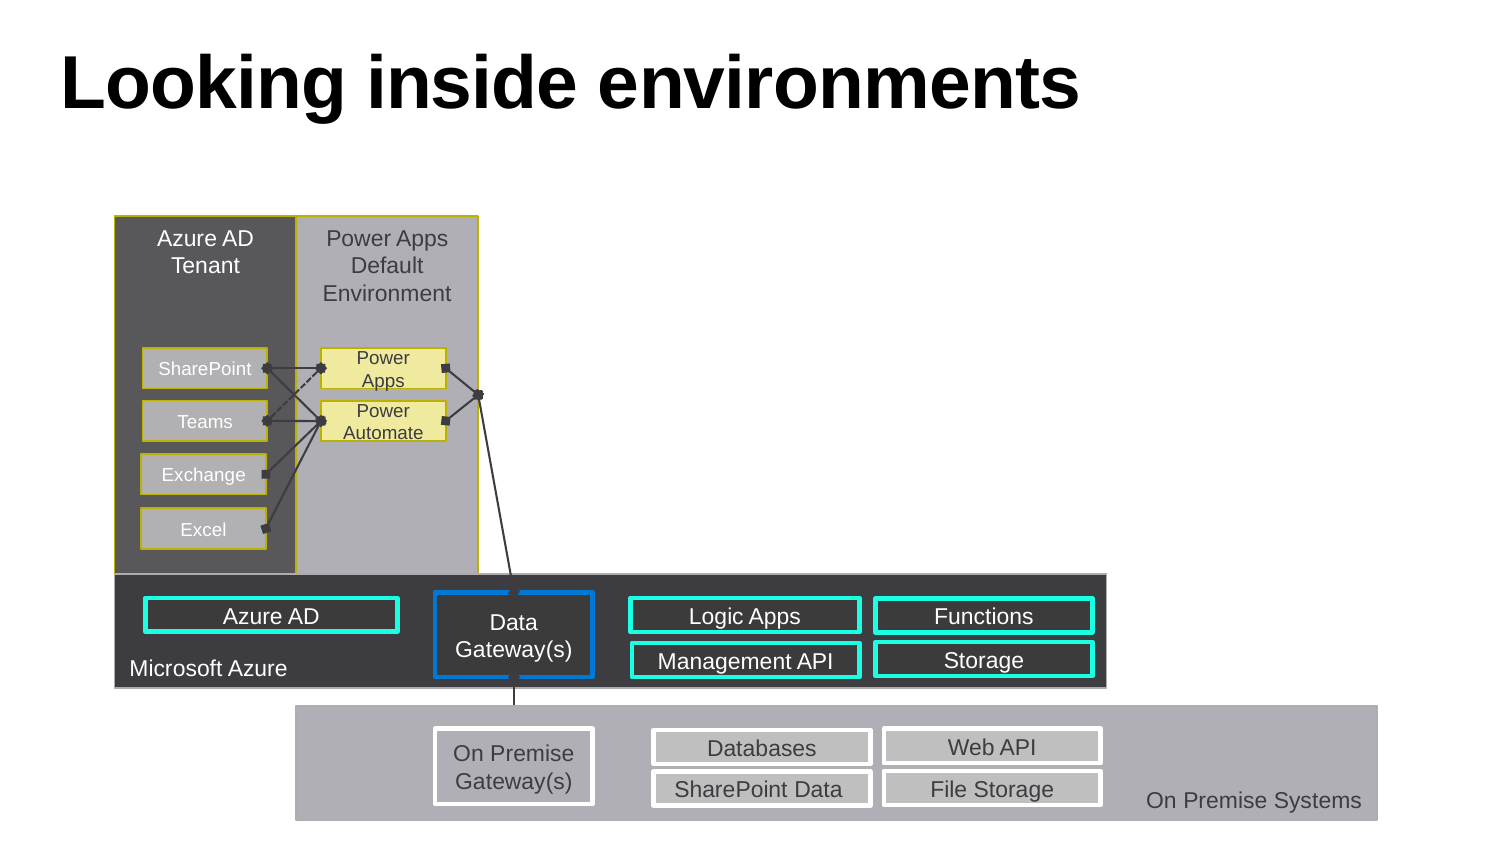

# Looking inside environments
Azure AD
Tenant
Power Apps Default
Environment
SharePoint
Power Apps
Teams
Power Automate
Exchange
Excel
Microsoft Azure
Data Gateway(s)
Logic Apps
Azure AD
Functions
Storage
Management API
On Premise Systems
On Premise Gateway(s)
Web API
Databases
File Storage
SharePoint Data